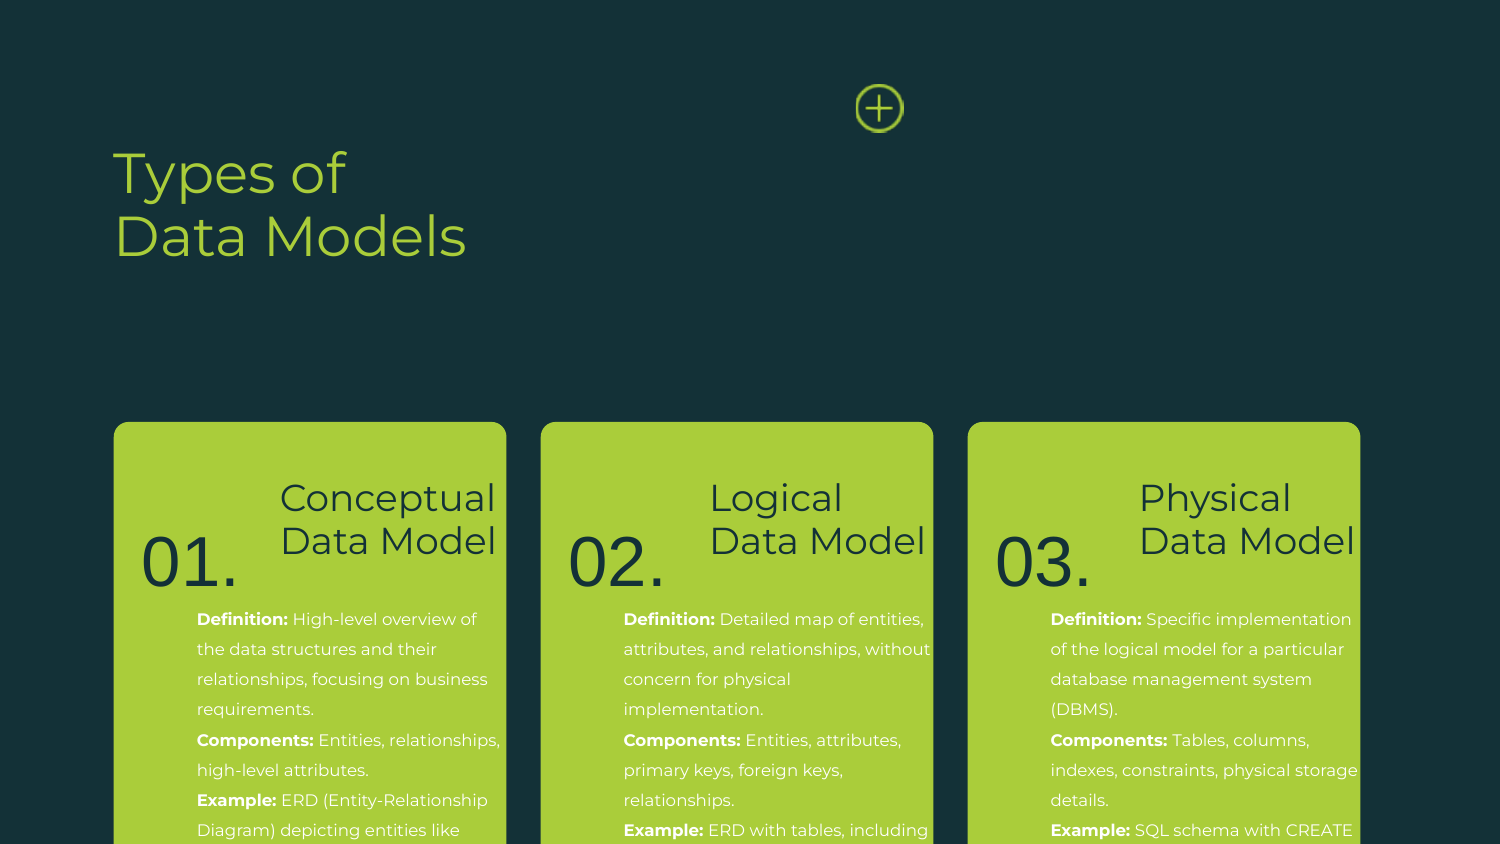

Types of Data Models

Conceptual Data Model
Logical Data Model
Physical Data Model
01.
02.
03.
Definition: High-level overview of the data structures and their relationships, focusing on business requirements.
Components: Entities, relationships, high-level attributes.
Example: ERD (Entity-Relationship Diagram) depicting entities like Customer, Order, Product.
Definition: Specific implementation of the logical model for a particular database management system (DBMS).
Components: Tables, columns, indexes, constraints, physical storage details.
Example: SQL schema with CREATE TABLE statements, indexes, and storage parameters.

Definition: Detailed map of entities, attributes, and relationships, without concern for physical implementation.
Components: Entities, attributes, primary keys, foreign keys, relationships.
Example: ERD with tables, including primary and foreign keys.